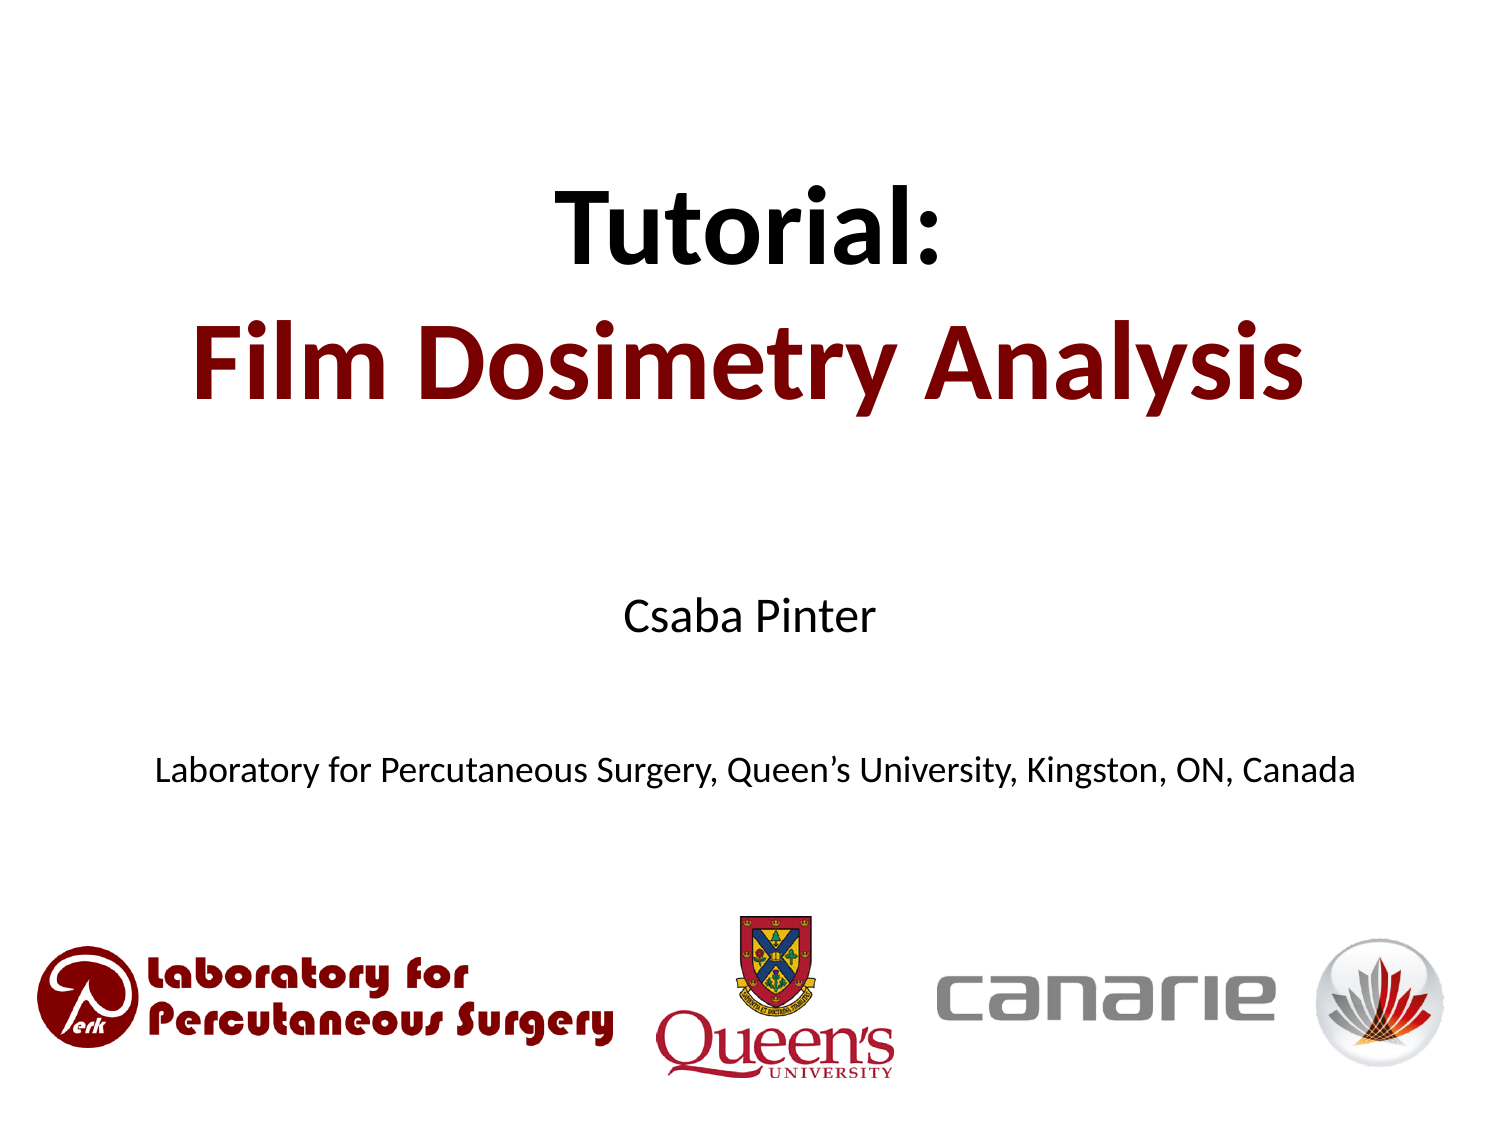

# Tutorial: Film Dosimetry Analysis
Csaba Pinter
Laboratory for Percutaneous Surgery, Queen’s University, Kingston, ON, Canada